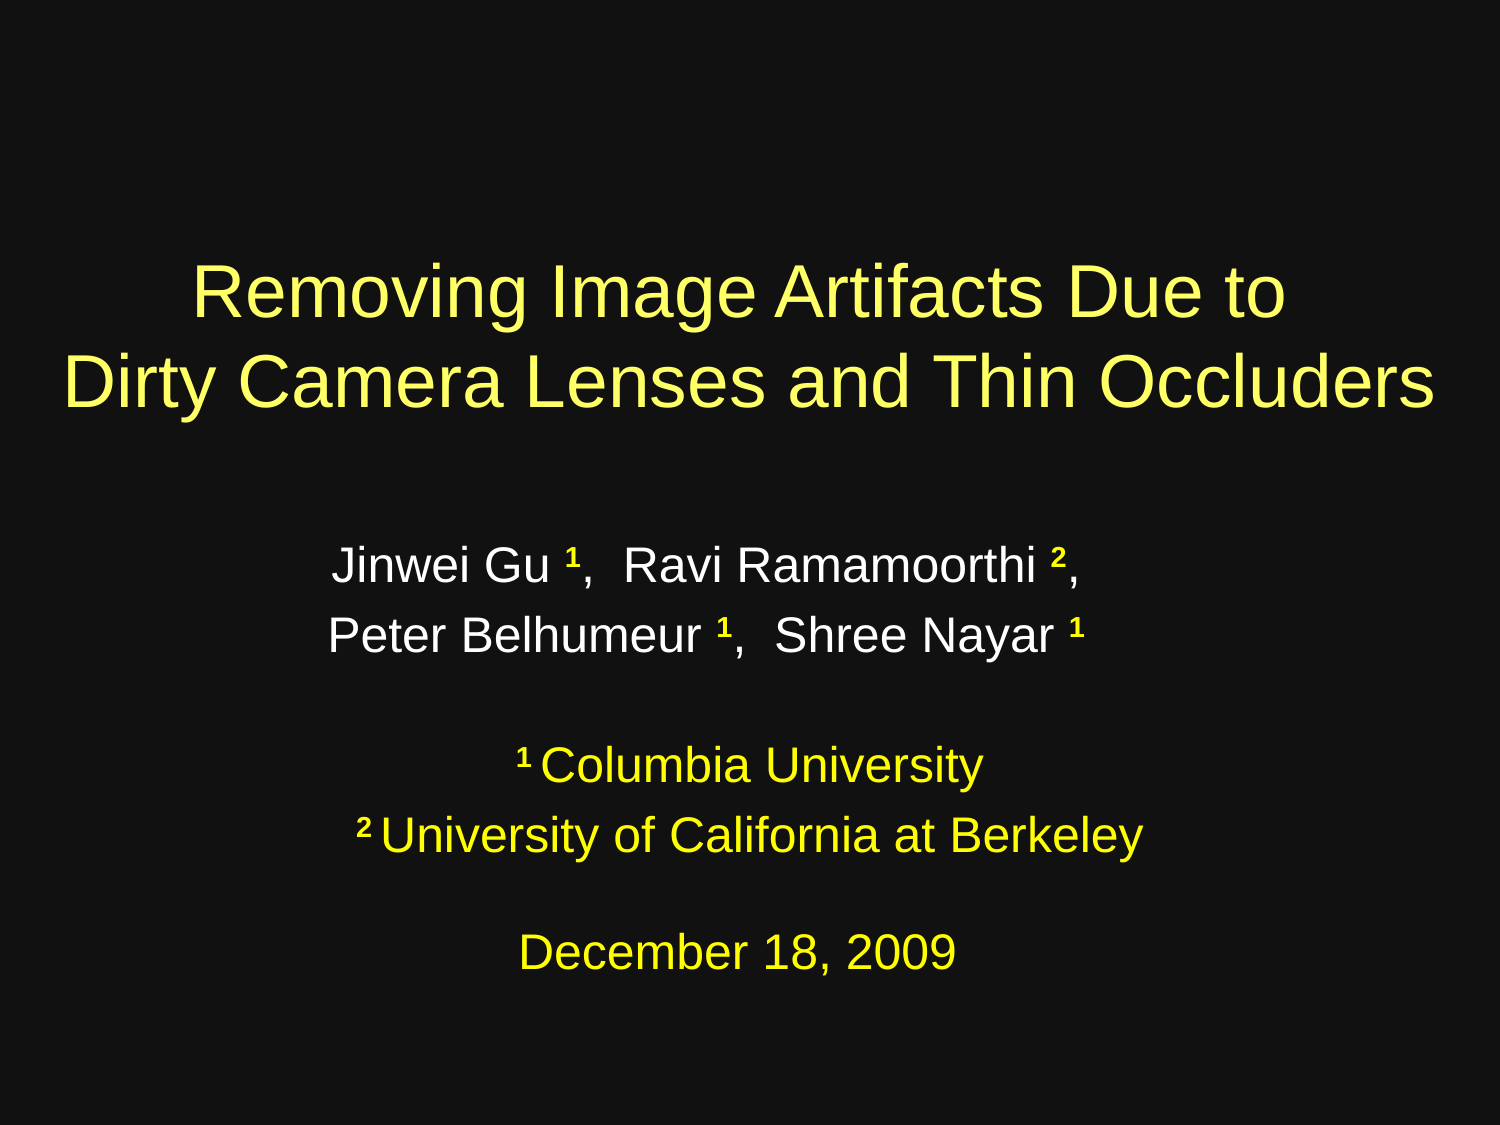

# Removing Image Artifacts Due to Dirty Camera Lenses and Thin Occluders
Jinwei Gu 1,  Ravi Ramamoorthi 2,
Peter Belhumeur 1,  Shree Nayar 1
1 Columbia University
2 University of California at Berkeley
December 18, 2009